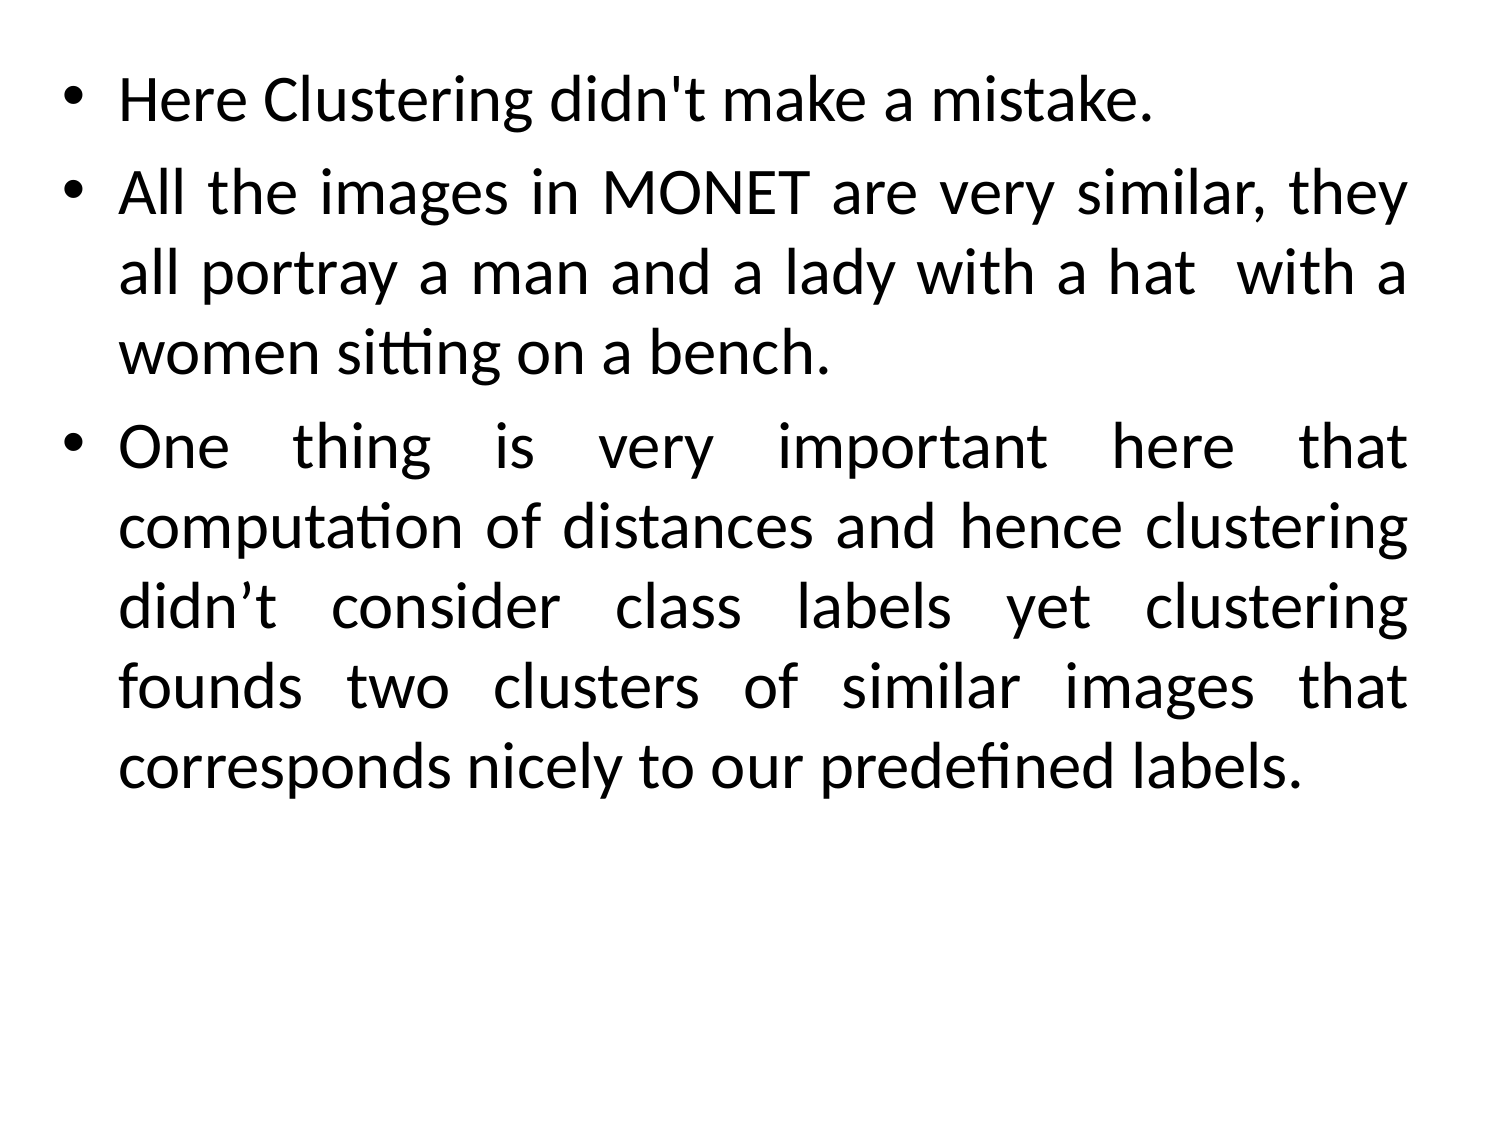

Here Clustering didn't make a mistake.
All the images in MONET are very similar, they all portray a man and a lady with a hat  with a women sitting on a bench.
One thing is very important here that computation of distances and hence clustering didn’t consider class labels yet clustering founds two clusters of similar images that corresponds nicely to our predefined labels.